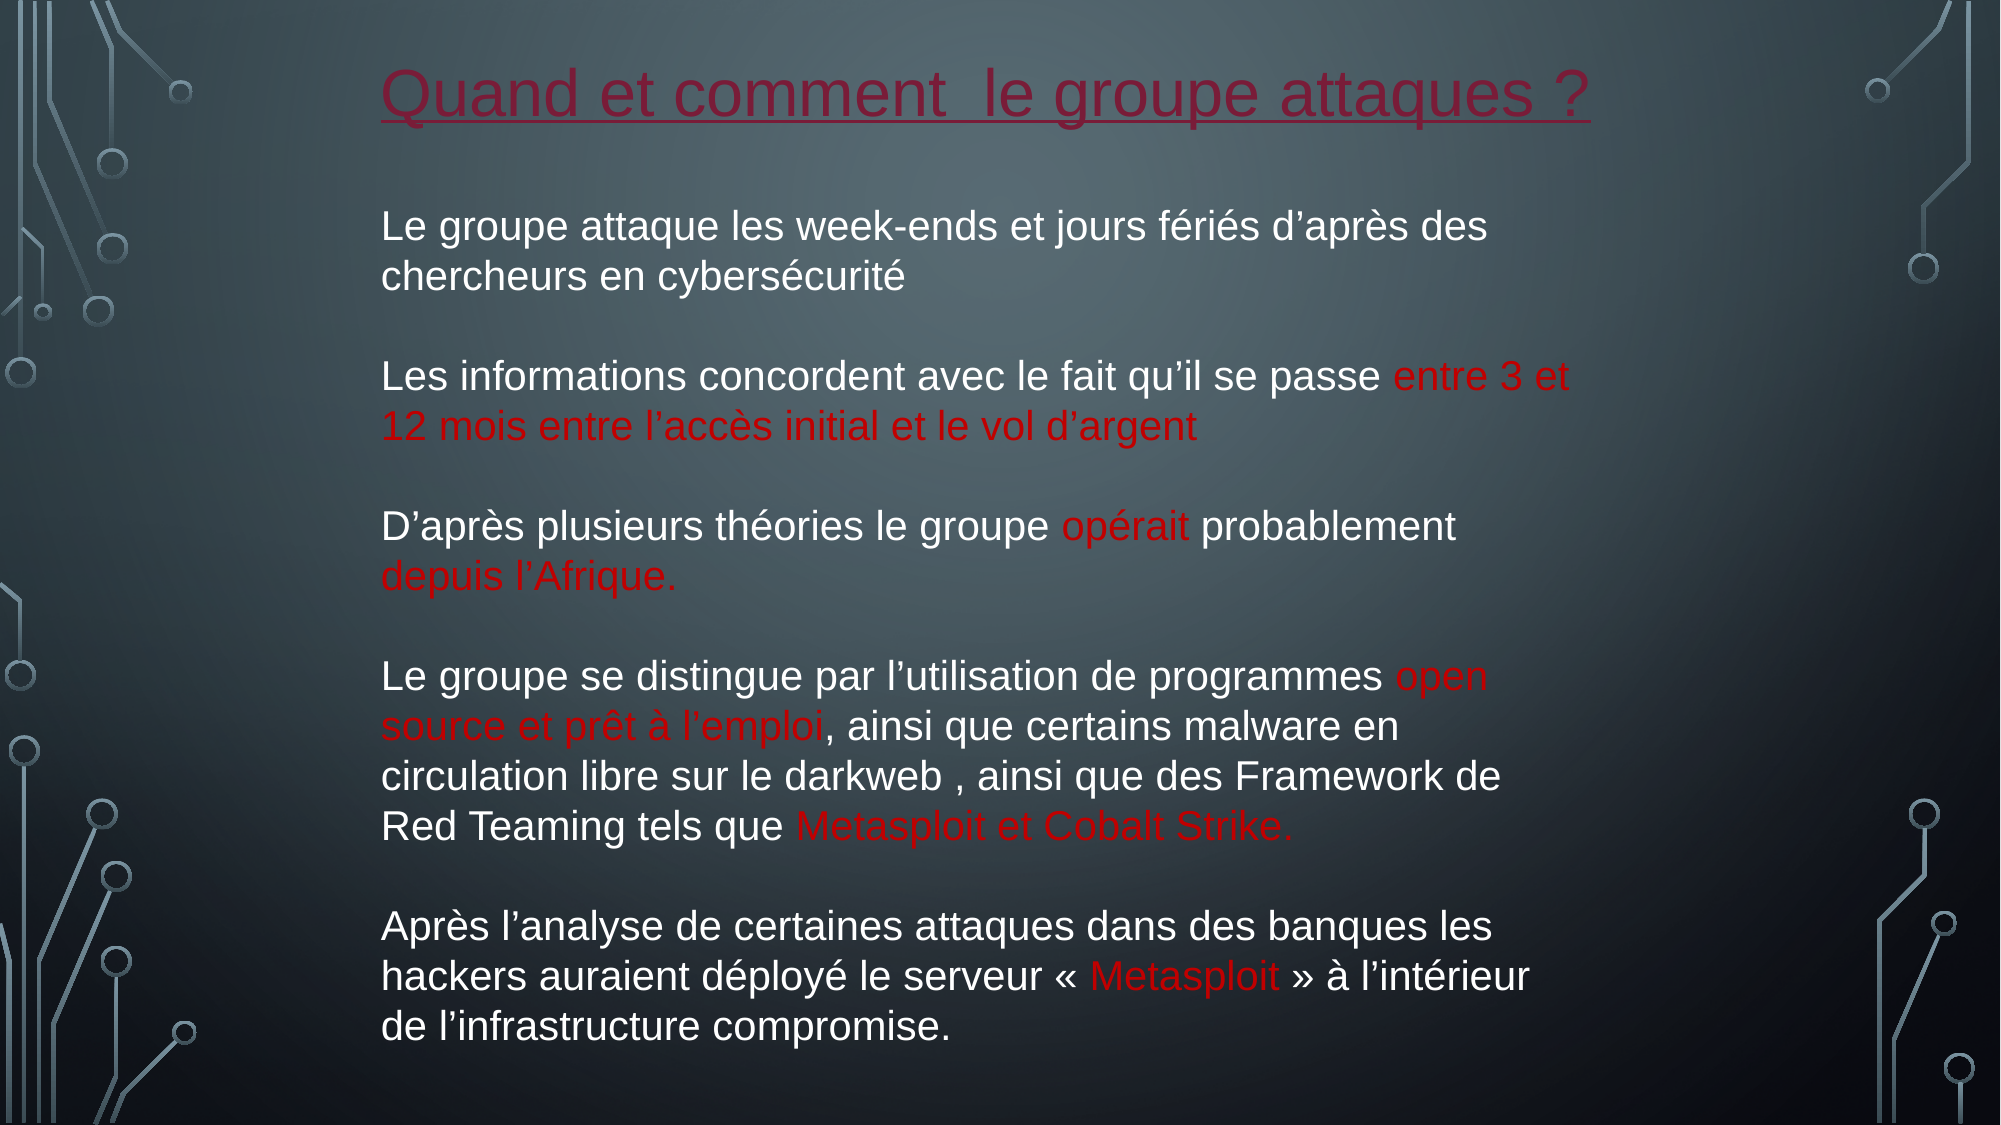

Quand et comment  le groupe attaques ?
Le groupe attaque les week-ends et jours fériés d’après des chercheurs en cybersécurité

Les informations concordent avec le fait qu’il se passe entre 3 et 12 mois entre l’accès initial et le vol d’argent

D’après plusieurs théories le groupe opérait probablement depuis l’Afrique.

Le groupe se distingue par l’utilisation de programmes open source et prêt à l’emploi, ainsi que certains malware en circulation libre sur le darkweb , ainsi que des Framework de Red Teaming tels que Metasploit et Cobalt Strike.

Après l’analyse de certaines attaques dans des banques les hackers auraient déployé le serveur « Metasploit » à l’intérieur de l’infrastructure compromise.